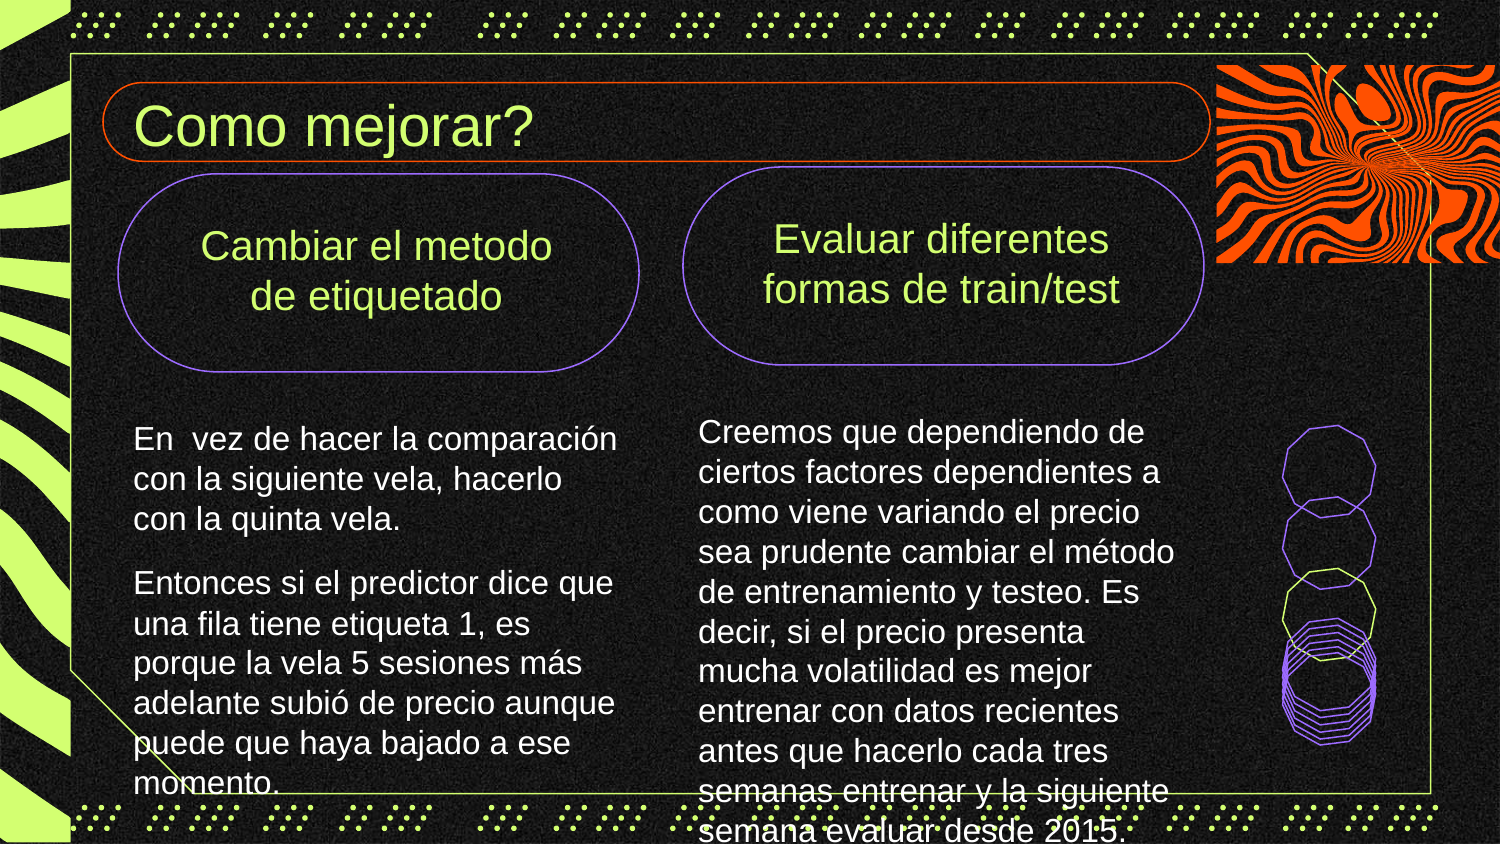

# Como mejorar?

Evaluar diferentes formas de train/test
Cambiar el metodo de etiquetado
Creemos que dependiendo de ciertos factores dependientes a  como viene variando el precio sea prudente cambiar el método de entrenamiento y testeo. Es decir, si el precio presenta mucha volatilidad es mejor entrenar con datos recientes antes que hacerlo cada tres semanas entrenar y la siguiente semana evaluar desde 2015.
En  vez de hacer la comparación con la siguiente vela, hacerlo con la quinta vela.
Entonces si el predictor dice que una fila tiene etiqueta 1, es porque la vela 5 sesiones más adelante subió de precio aunque puede que haya bajado a ese momento.